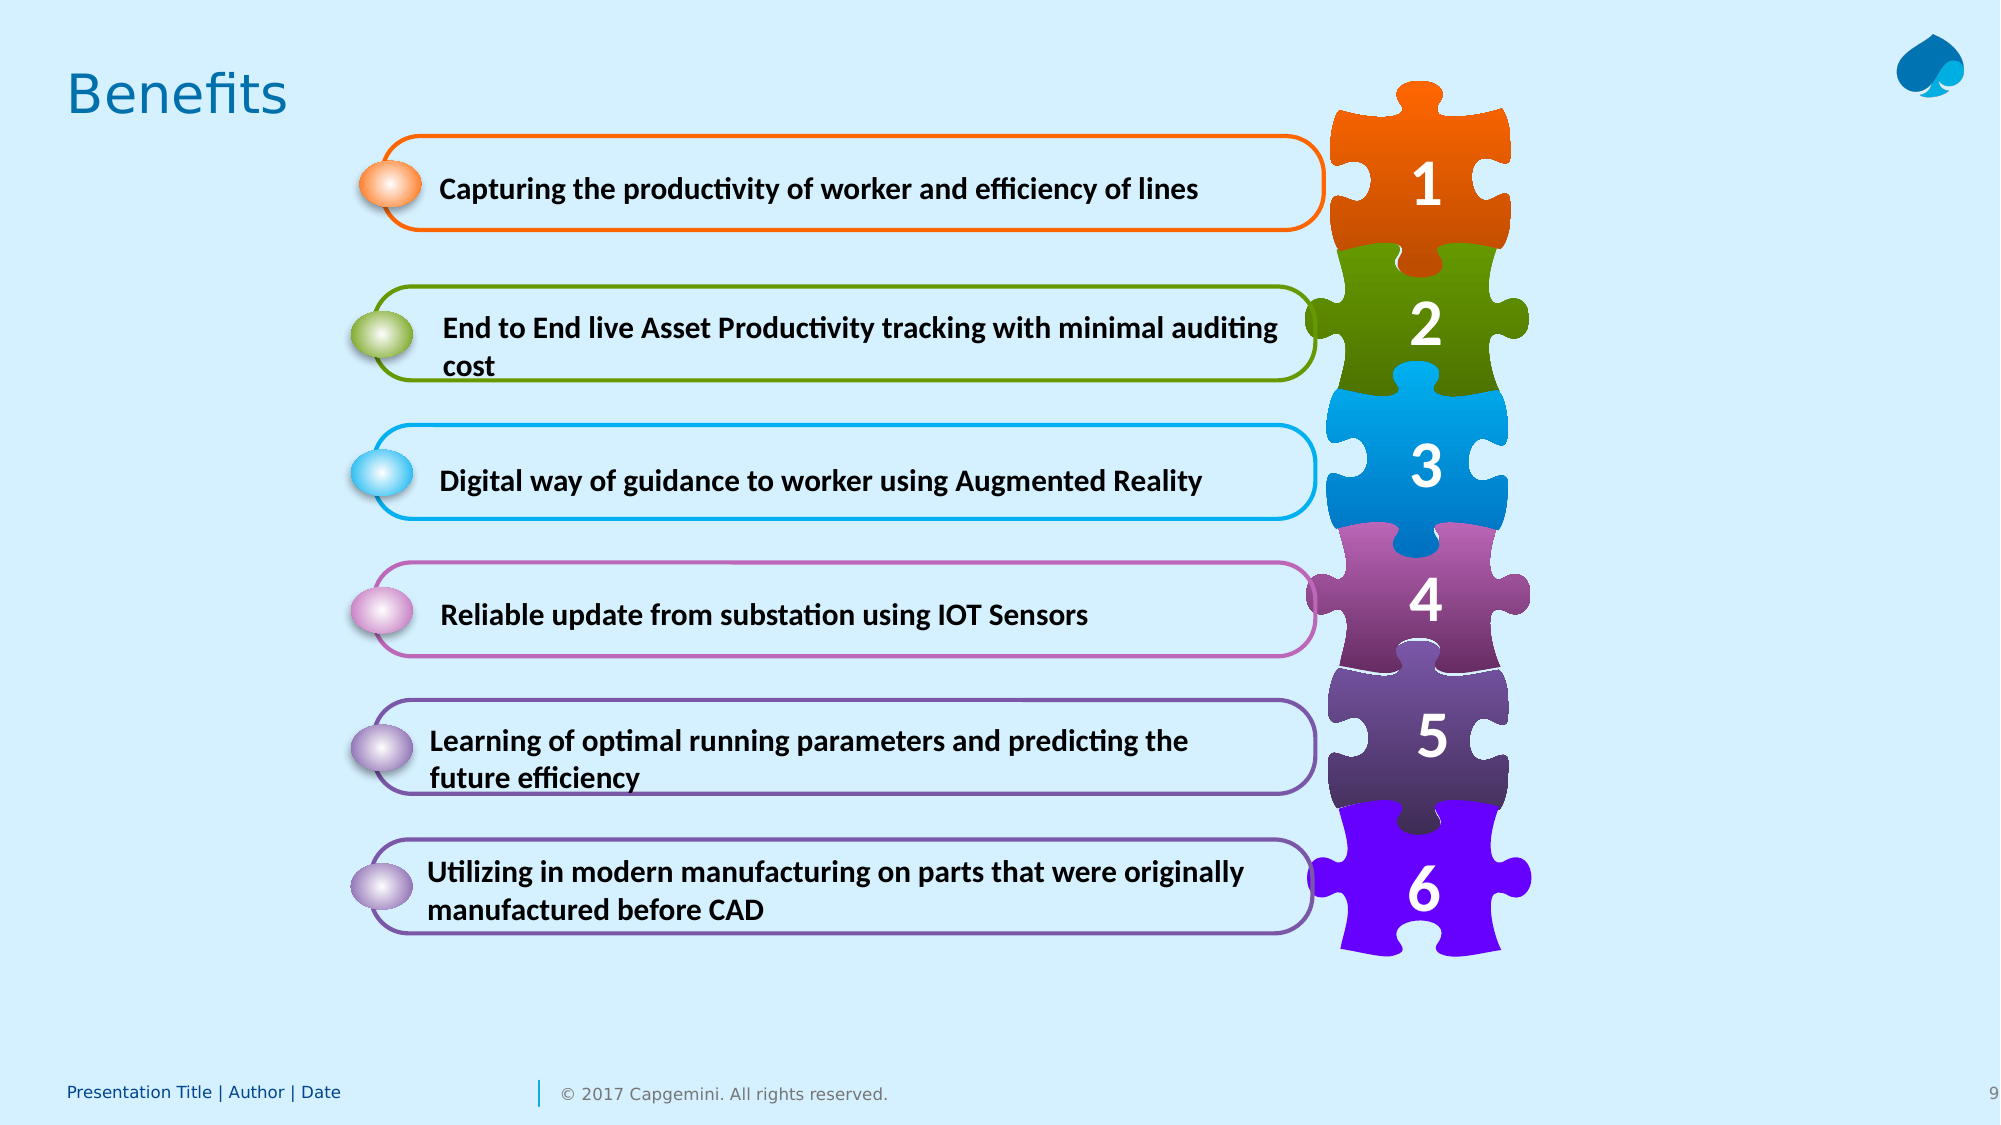

# Benefits

1

Capturing the productivity of worker and efficiency of lines

2

End to End live Asset Productivity tracking with minimal auditing cost

3

Digital way of guidance to worker using Augmented Reality

4

Reliable update from substation using IOT Sensors

5

Learning of optimal running parameters and predicting the future efficiency

6

Utilizing in modern manufacturing on parts that were originally manufactured before CAD